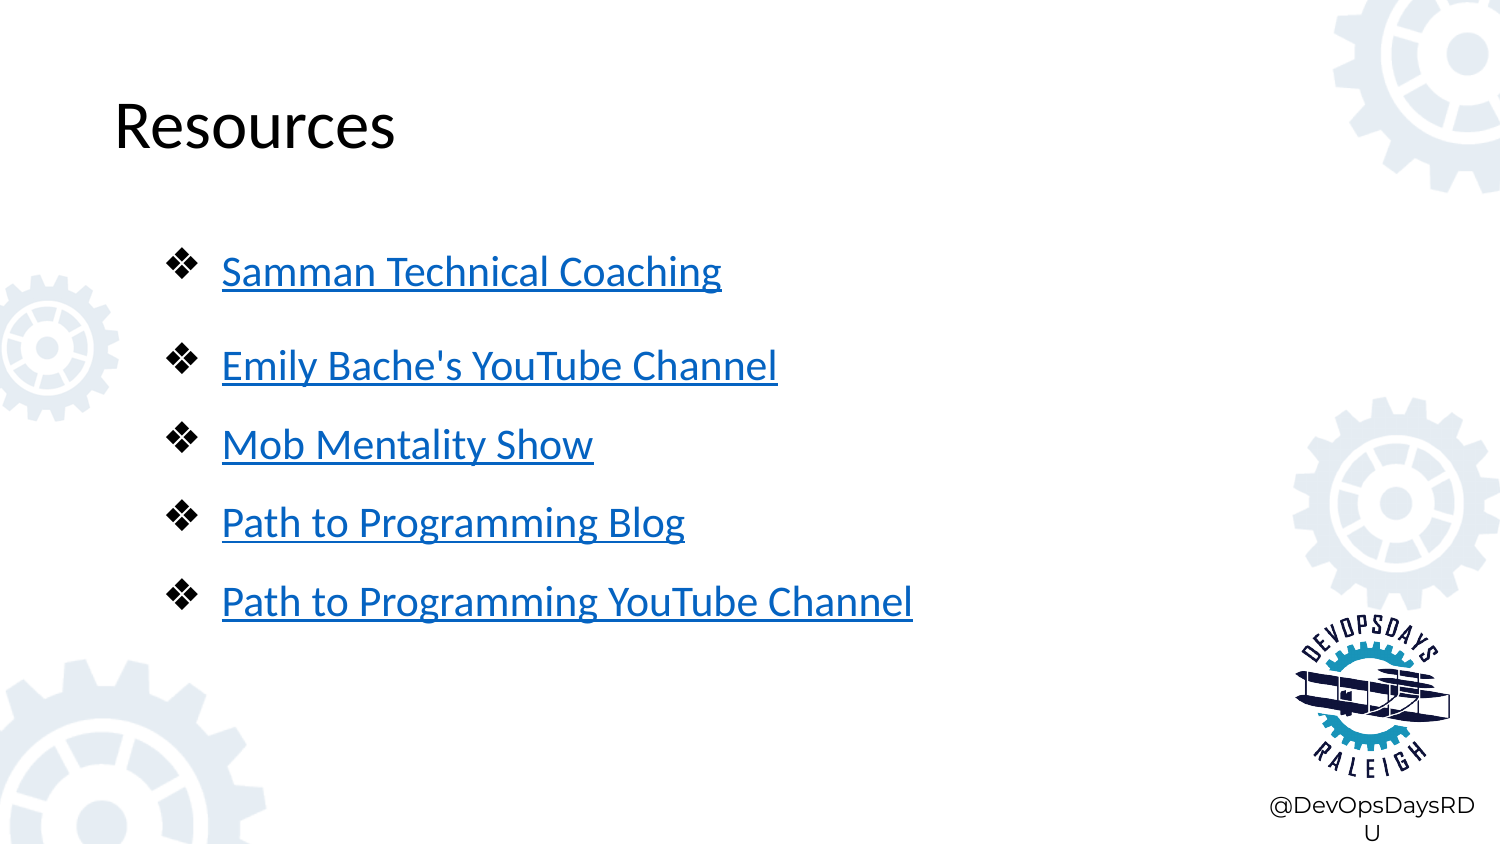

# Resources
Samman Technical Coaching

Emily Bache's YouTube Channel

Mob Mentality Show

Path to Programming Blog

Path to Programming YouTube Channel